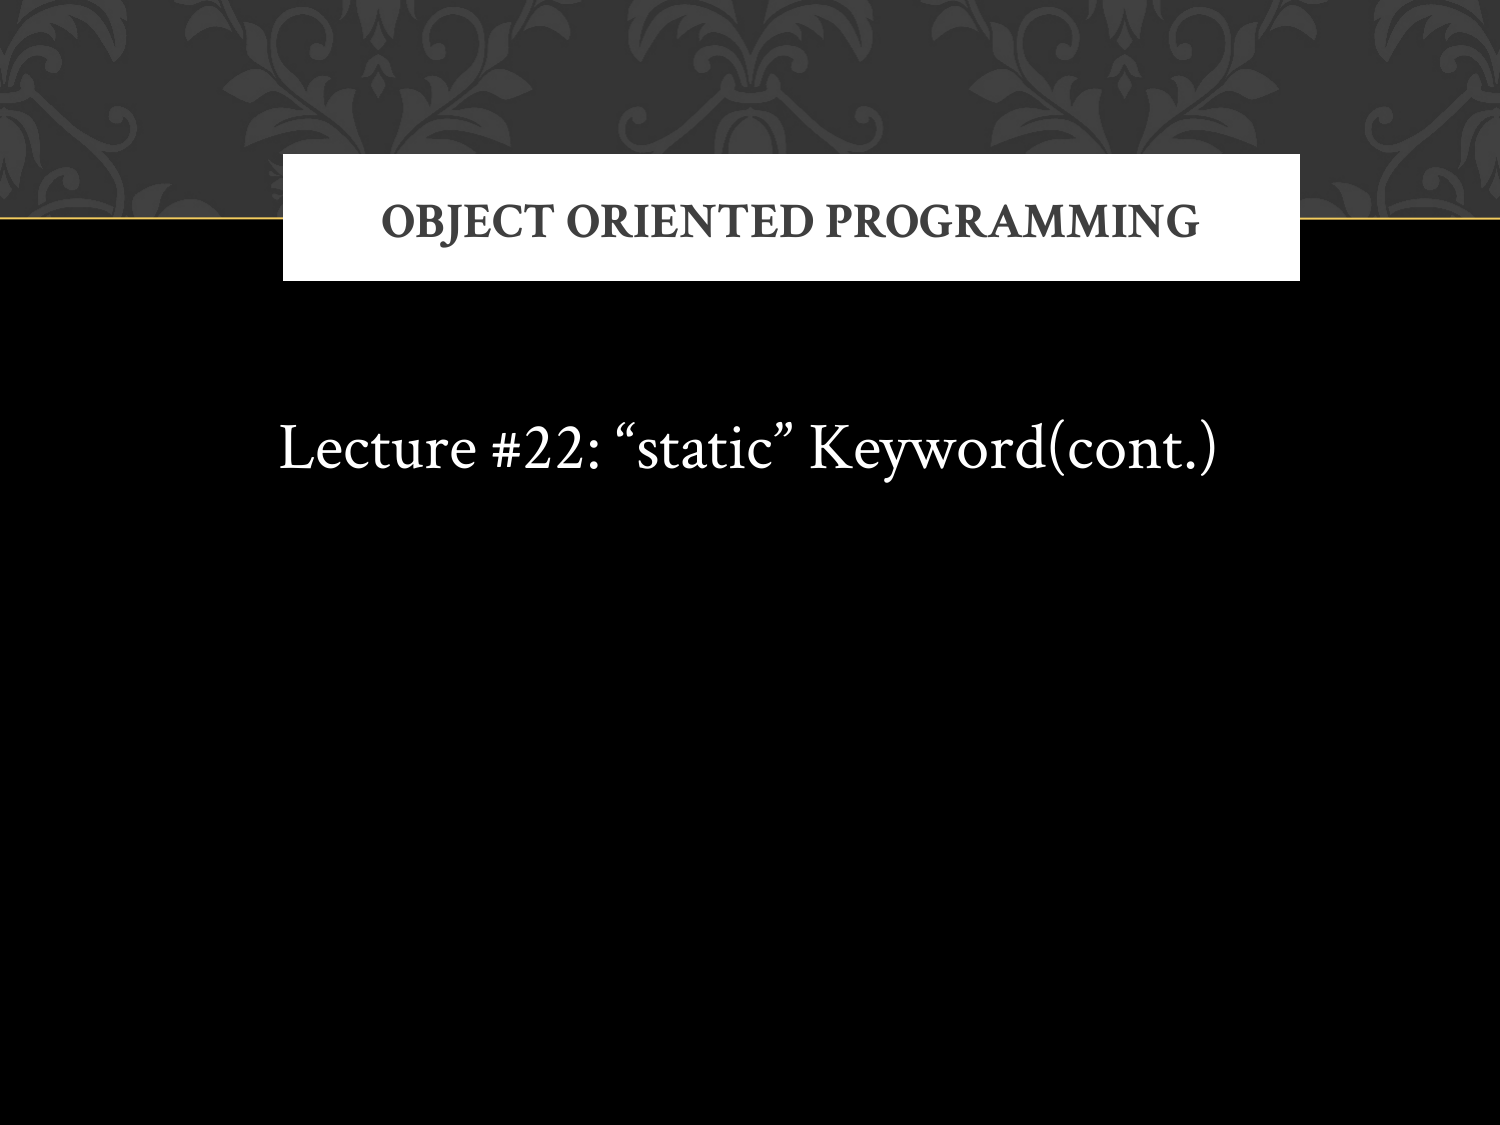

# OBJECT ORIENTED PROGRAMMING

Lecture #22: “static” Keyword(cont.)